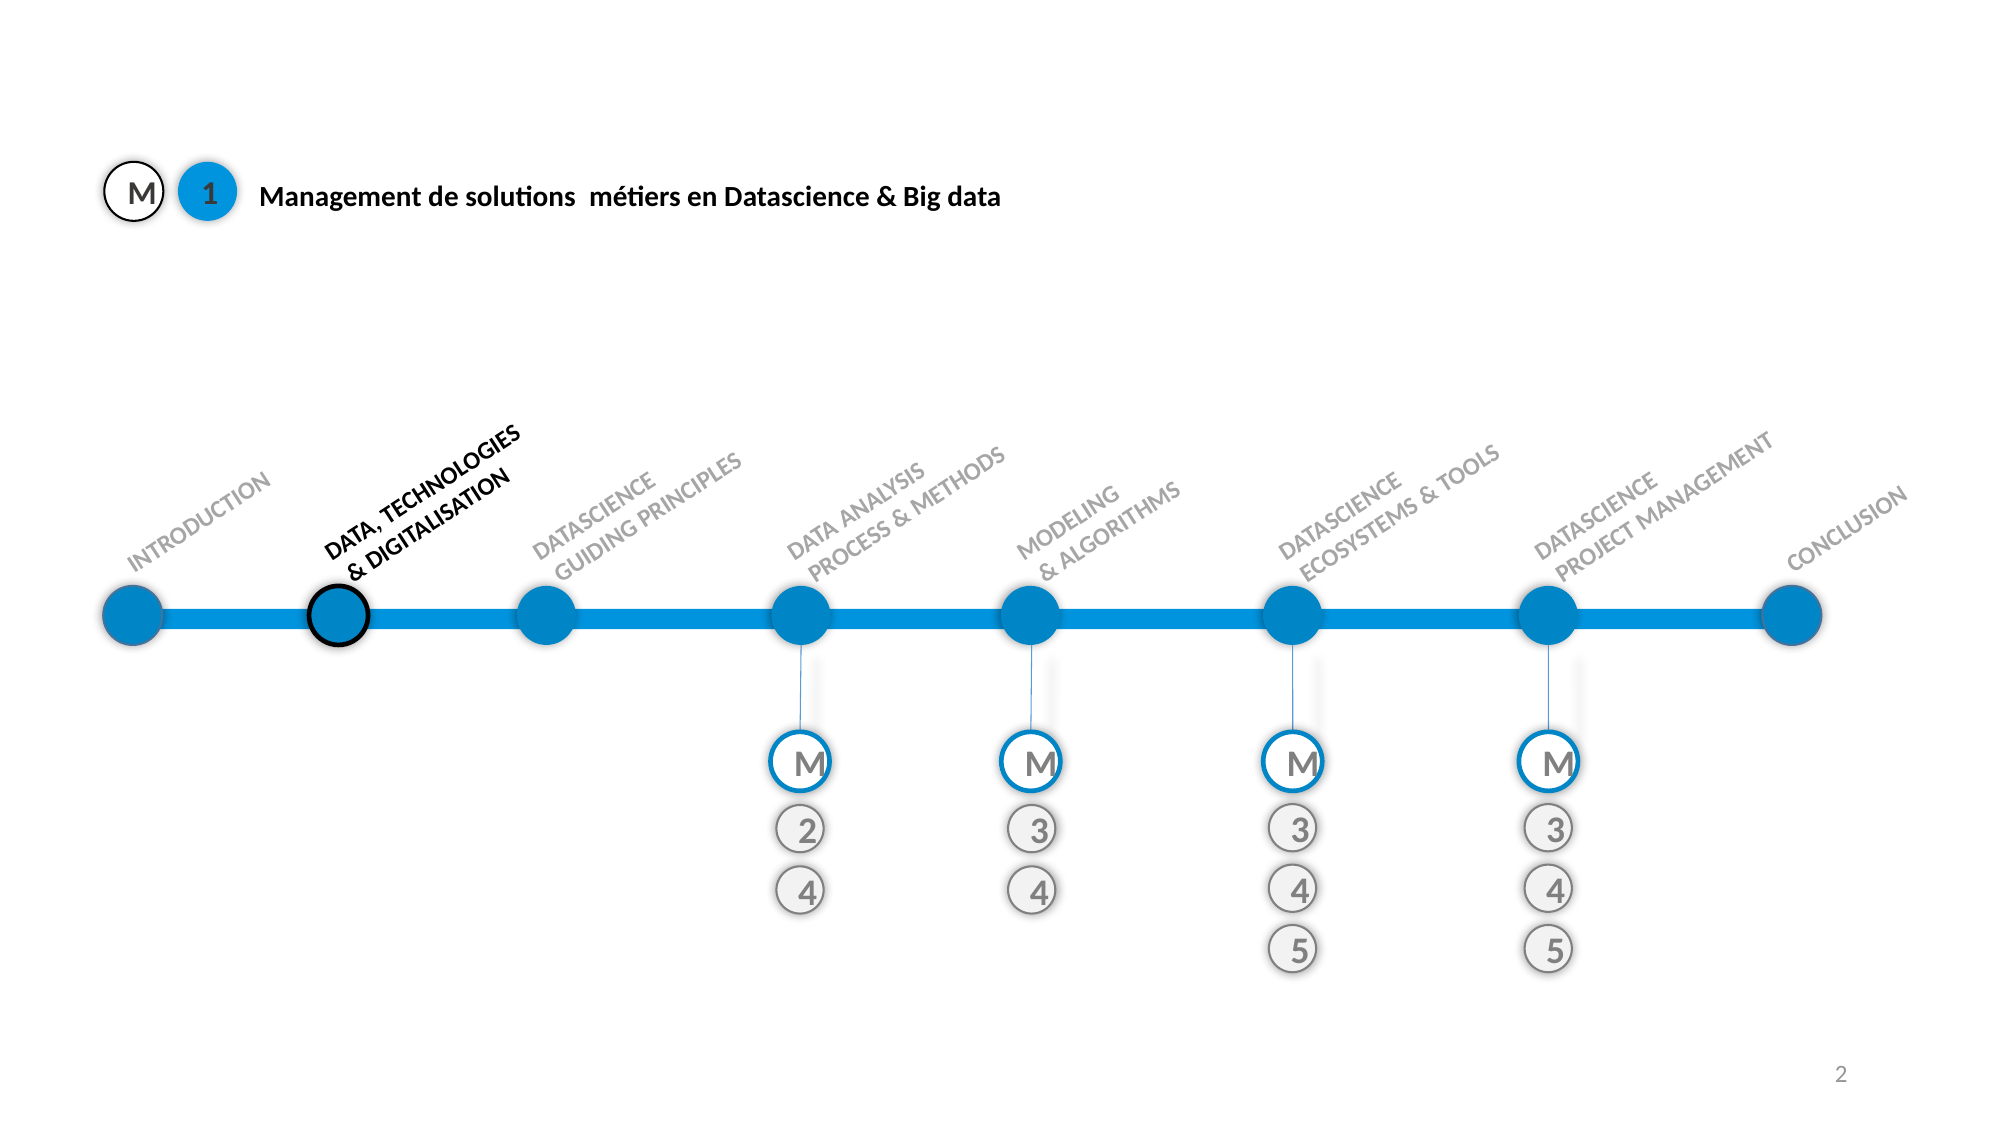

M
1
Management de solutions  métiers en Datascience & Big data
DATA, technologies
 & digitalisation

DataScience
 Guiding Principles

DATA ANALYSIS
 Process & mETHODS

ModEliNG
 & algorithms

DataScience
 EcosystEMS & TOOLS

DataScience
 Project Management

INTRODUCTION

CONCLUSION

M
M
M
M
3
3
2
3
4
4
4
4
5
5
2